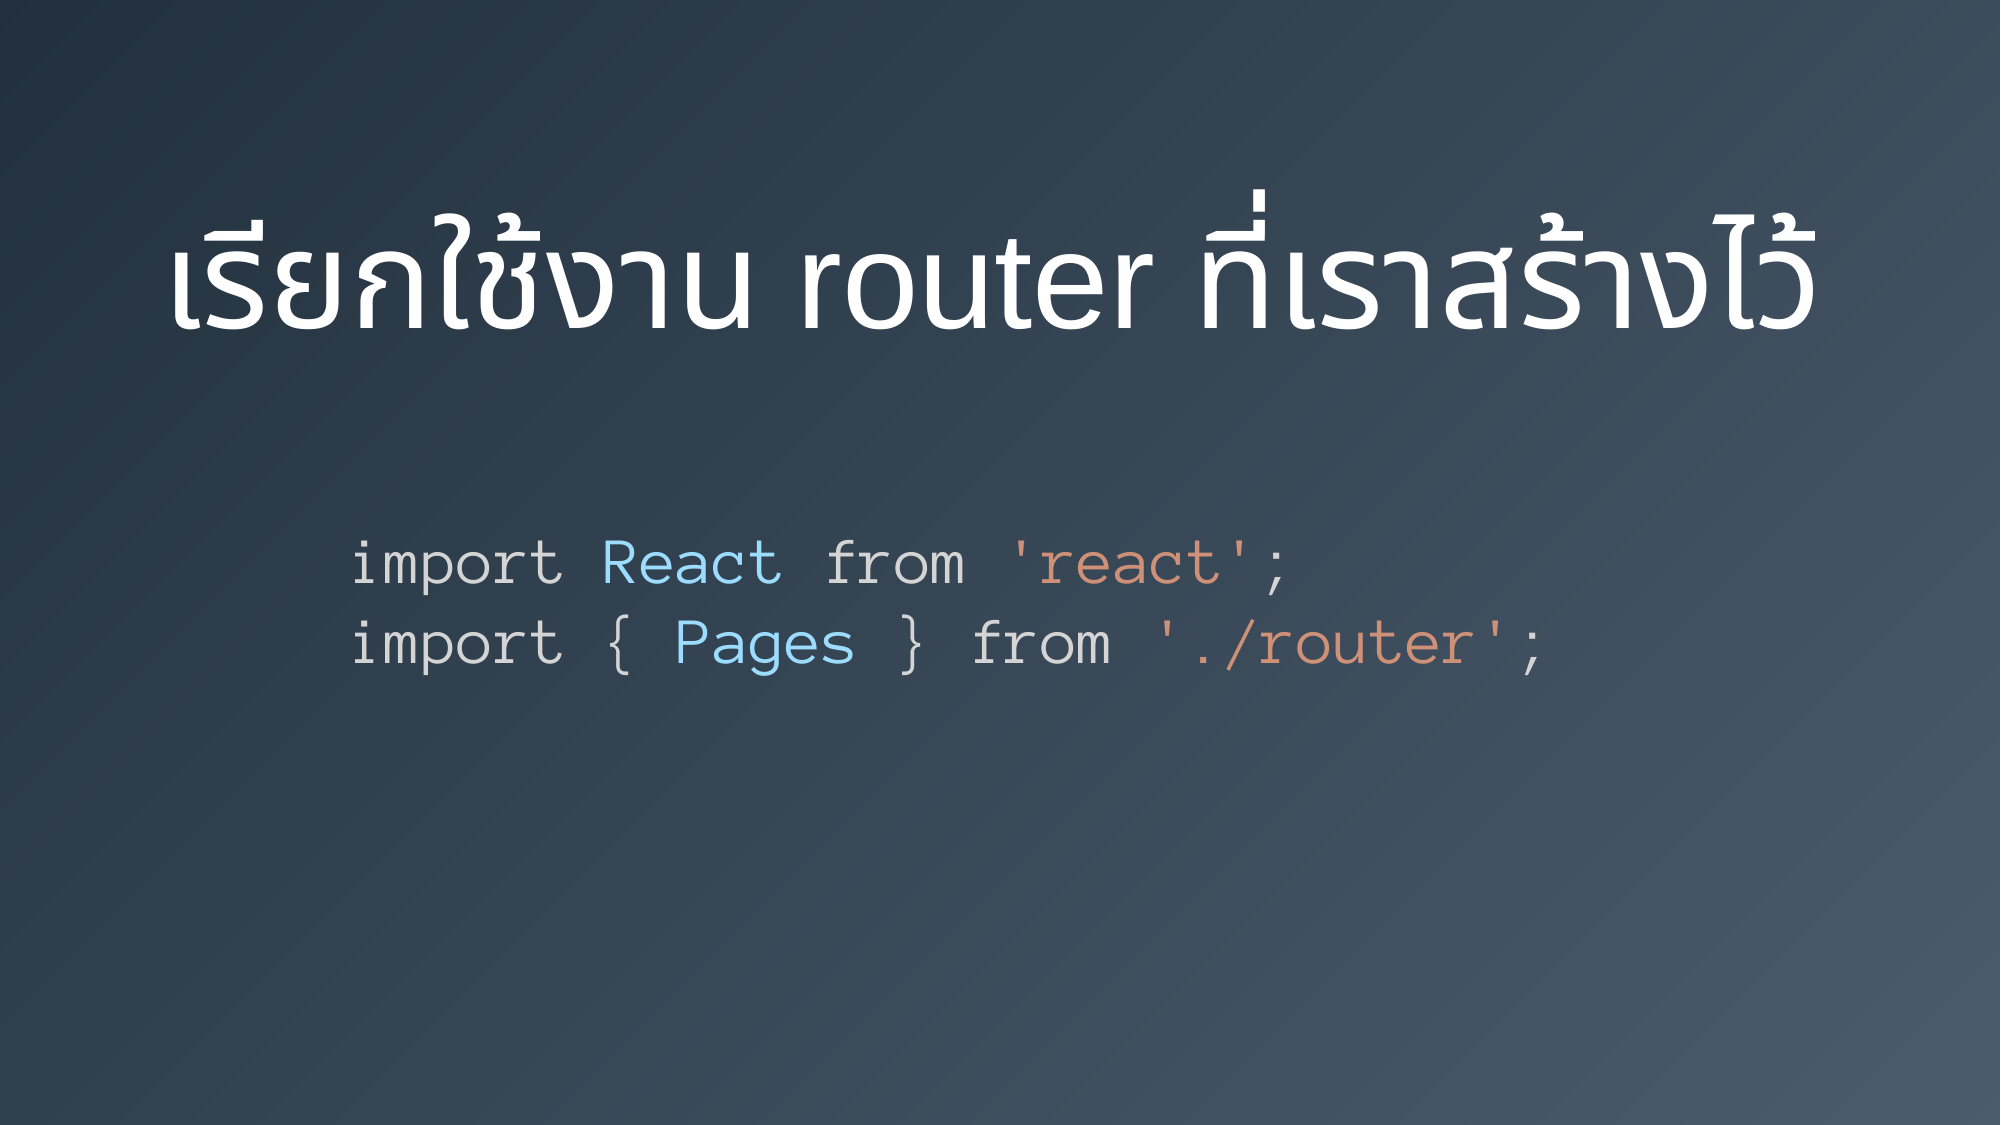

เรียกใช้งาน router ที่เราสร้างไว้
import React from 'react';
import { Pages } from './router';